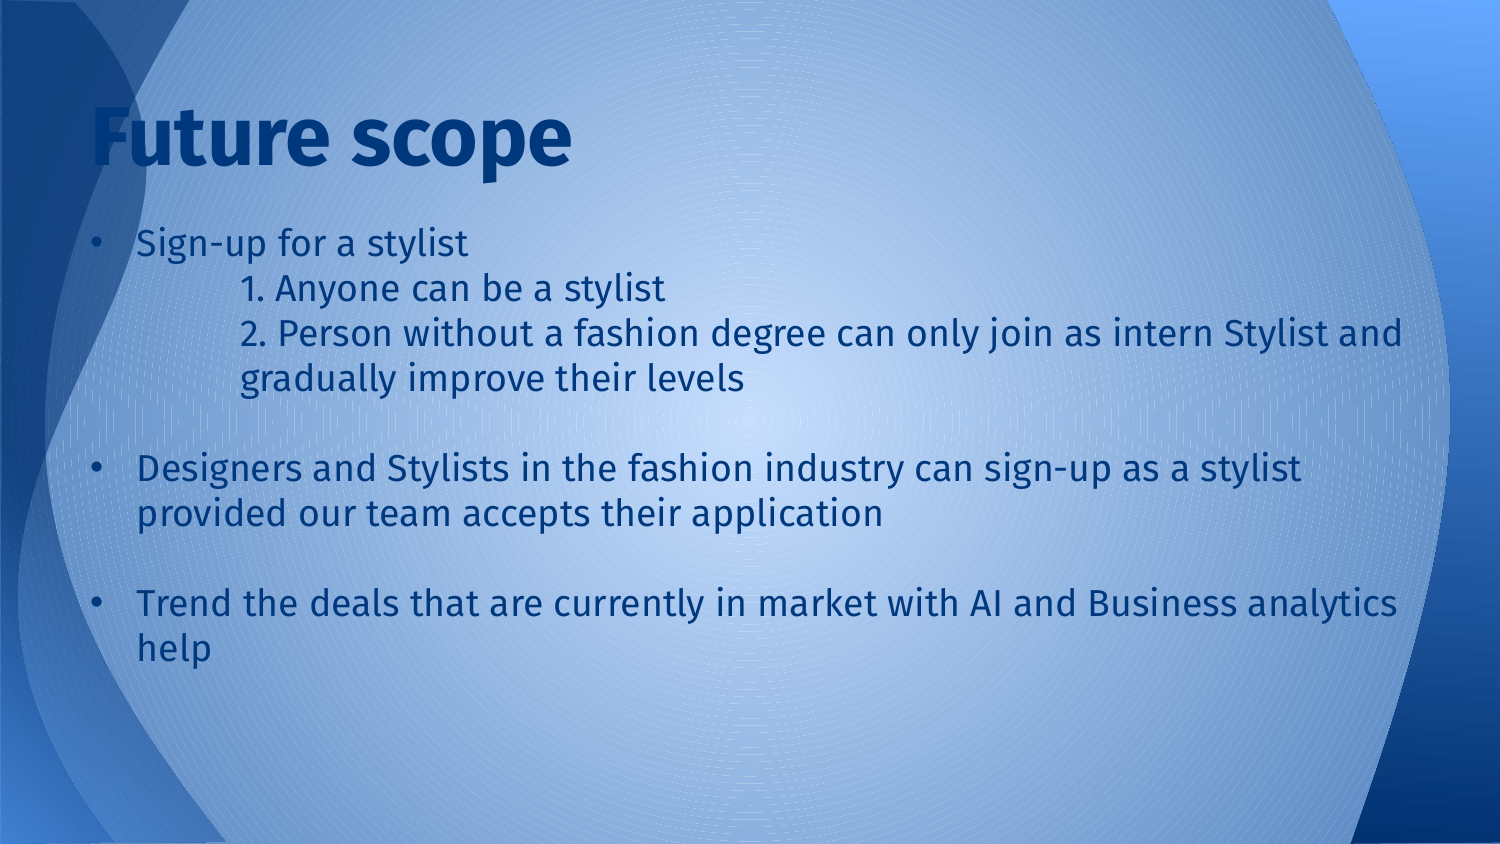

# Future scope
Sign-up for a stylist
	1. Anyone can be a stylist
	2. Person without a fashion degree can only join as intern Stylist and 	gradually improve their levels

Designers and Stylists in the fashion industry can sign-up as a stylist provided our team accepts their application

Trend the deals that are currently in market with AI and Business analytics help